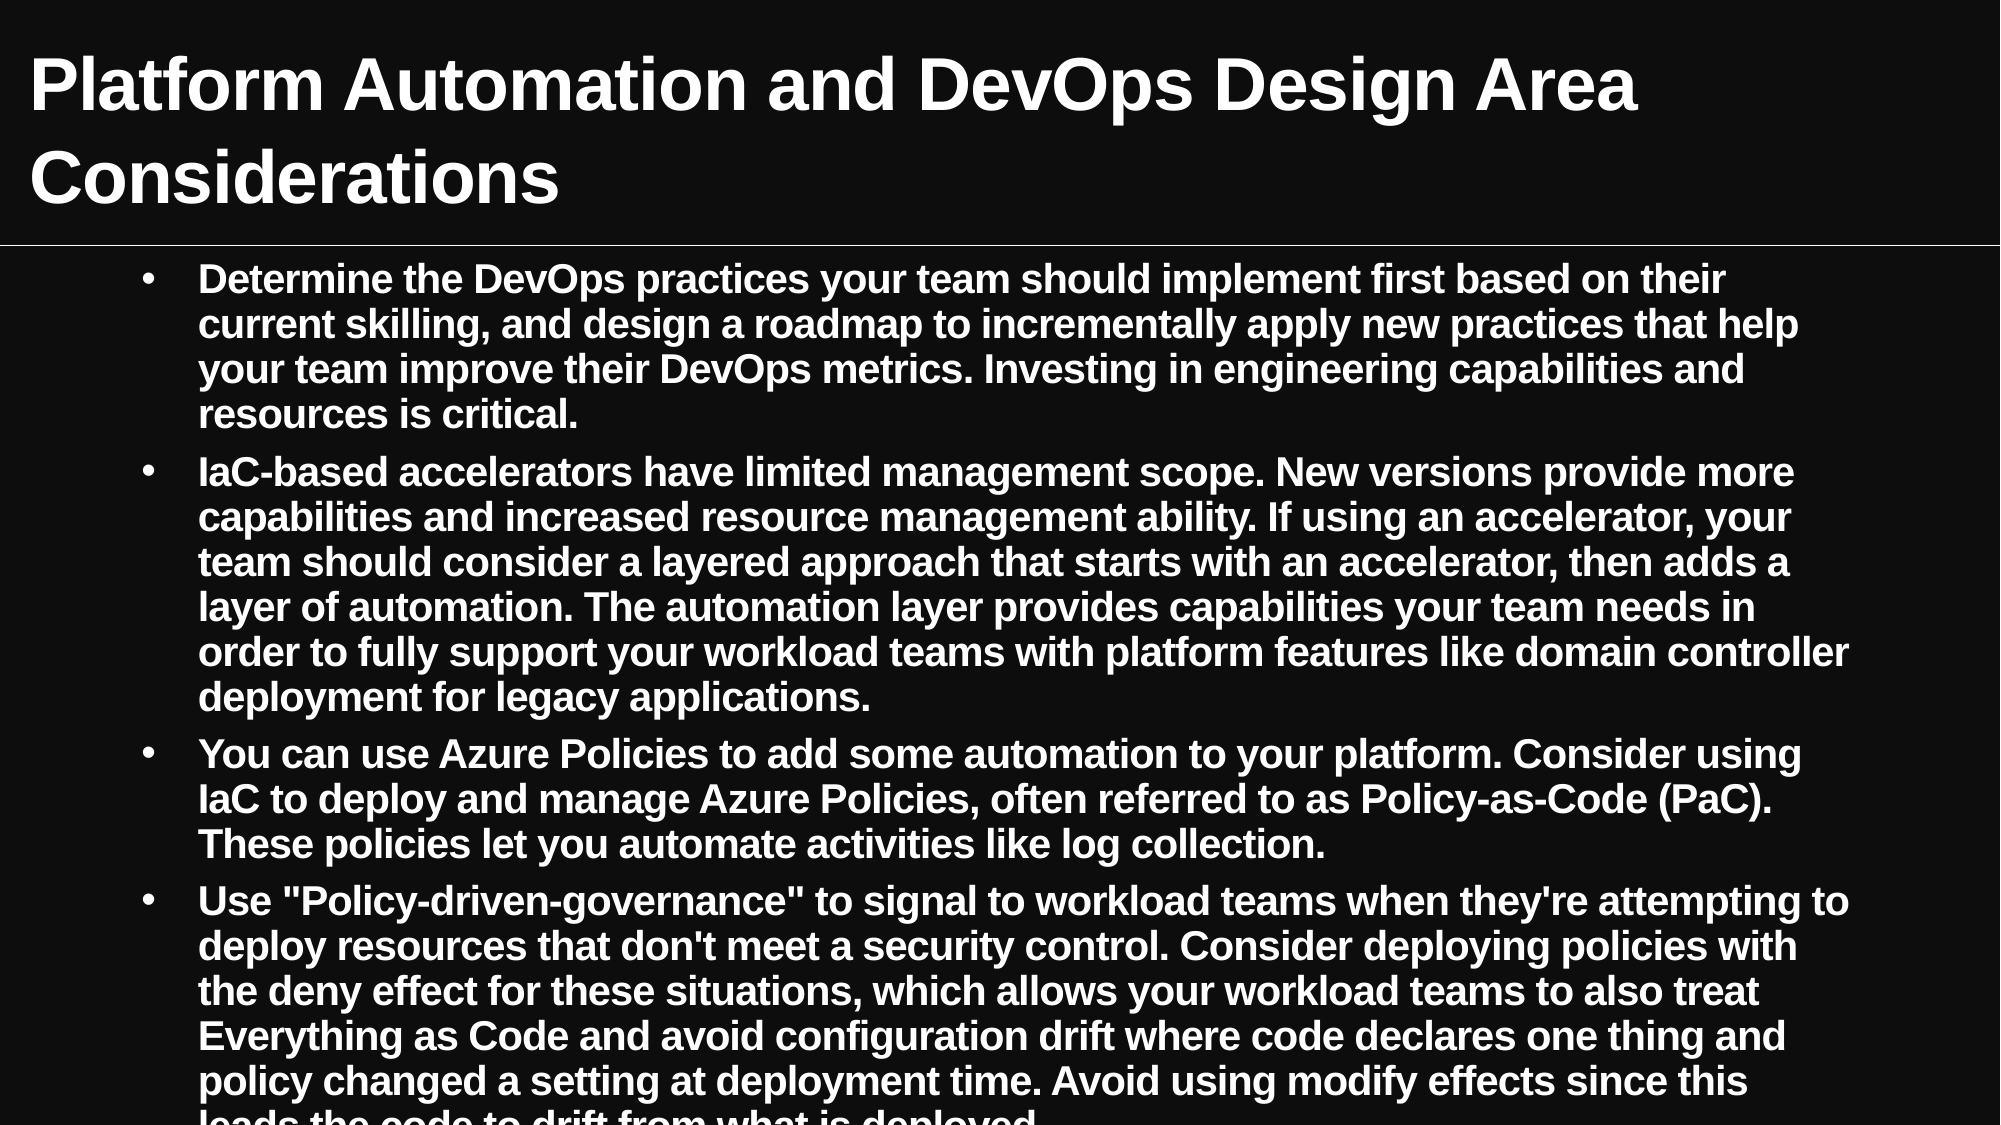

Platform Automation and DevOps Design Area
Considerations
Determine the DevOps practices your team should implement first based on their current skilling, and design a roadmap to incrementally apply new practices that help your team improve their DevOps metrics. Investing in engineering capabilities and resources is critical.
IaC-based accelerators have limited management scope. New versions provide more capabilities and increased resource management ability. If using an accelerator, your team should consider a layered approach that starts with an accelerator, then adds a layer of automation. The automation layer provides capabilities your team needs in order to fully support your workload teams with platform features like domain controller deployment for legacy applications.
You can use Azure Policies to add some automation to your platform. Consider using IaC to deploy and manage Azure Policies, often referred to as Policy-as-Code (PaC). These policies let you automate activities like log collection.
Use "Policy-driven-governance" to signal to workload teams when they're attempting to deploy resources that don't meet a security control. Consider deploying policies with the deny effect for these situations, which allows your workload teams to also treat Everything as Code and avoid configuration drift where code declares one thing and policy changed a setting at deployment time. Avoid using modify effects since this leads the code to drift from what is deployed.